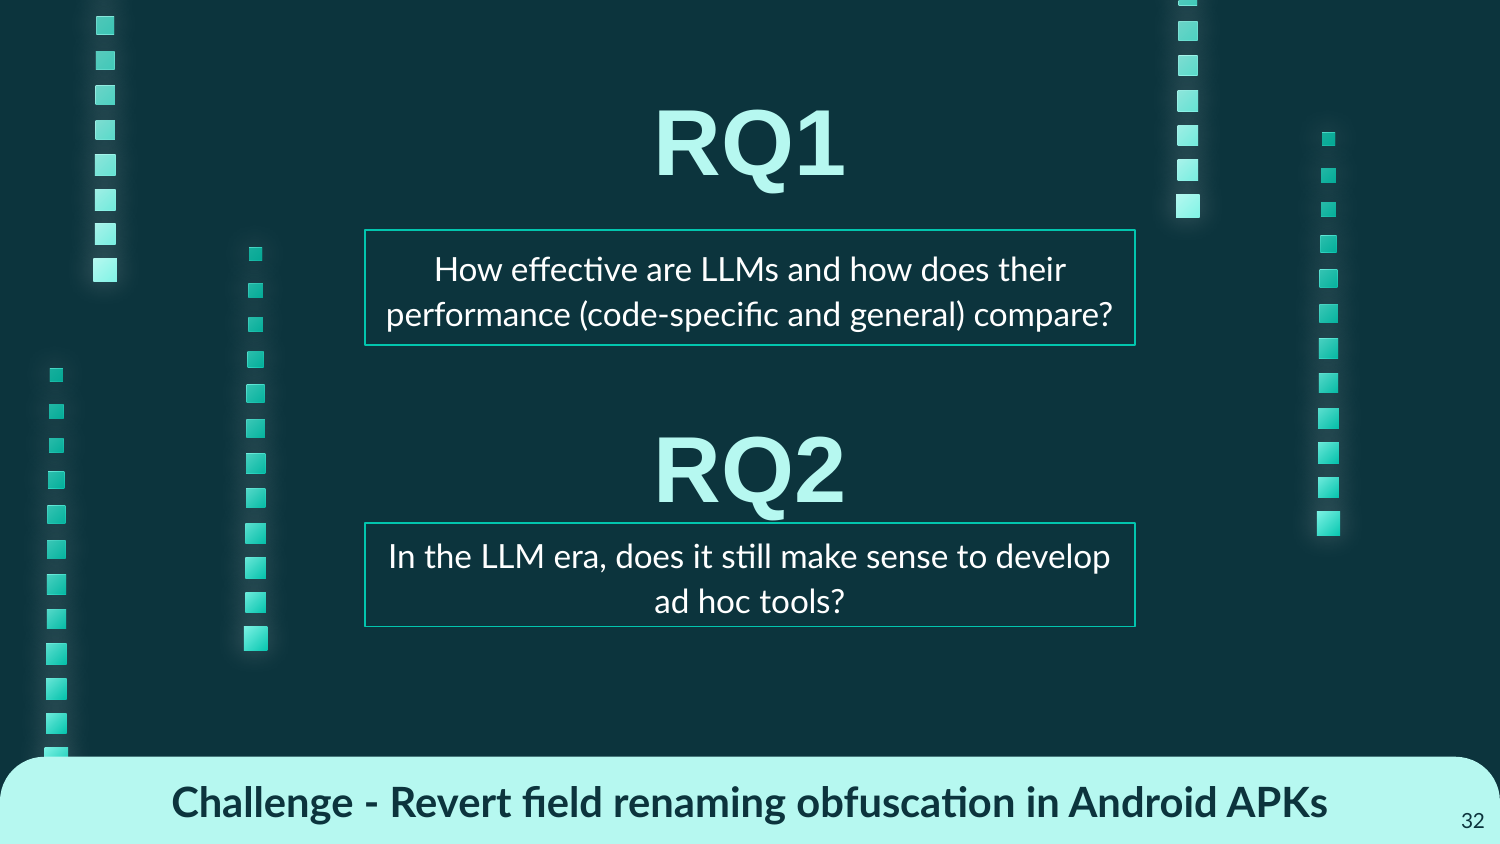

# RQ1

How effective are LLMs and how does their performance (code-specific and general) compare?

RQ2
In the LLM era, does it still make sense to develop ad hoc tools?

Challenge - Revert field renaming obfuscation in Android APKs
32